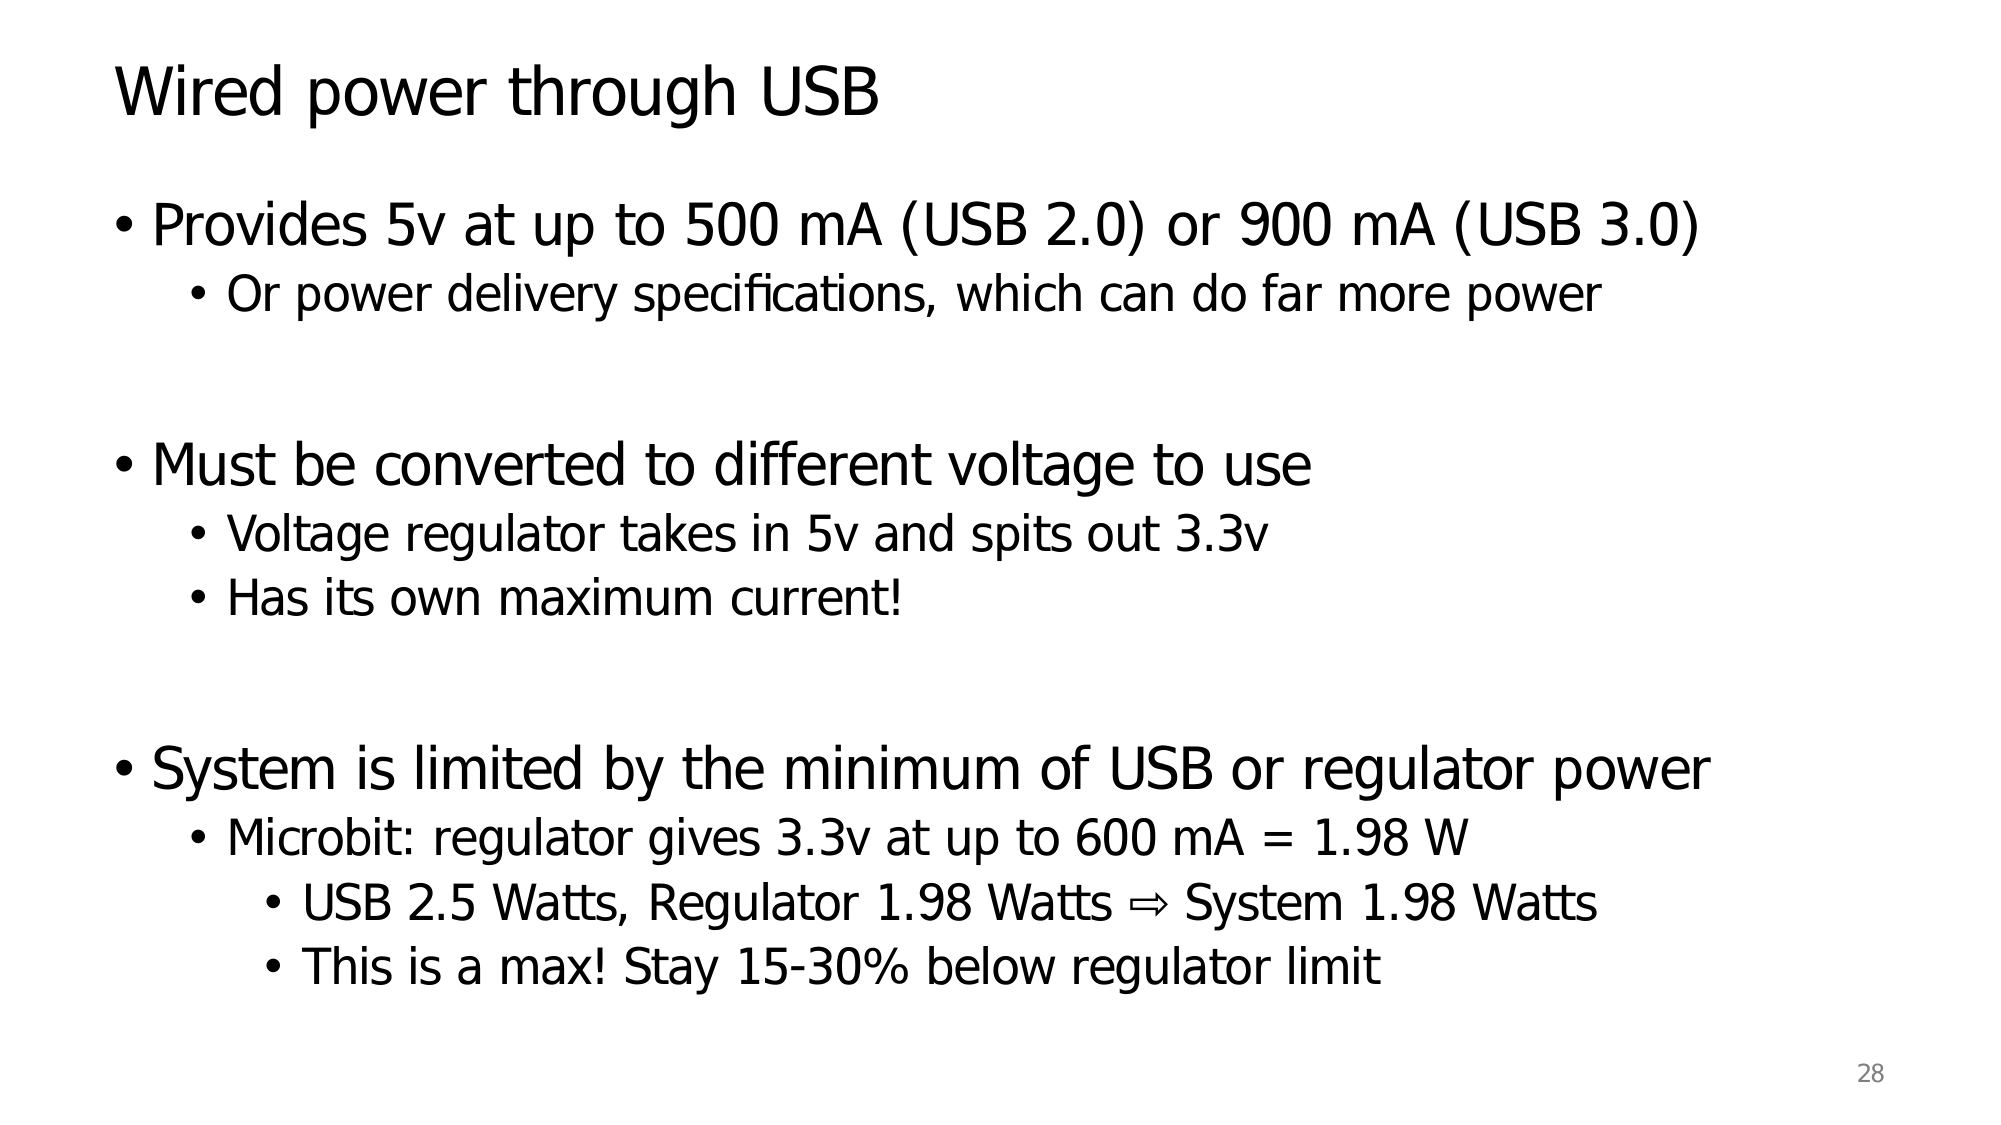

# Wired power through USB
Provides 5v at up to 500 mA (USB 2.0) or 900 mA (USB 3.0)
Or power delivery specifications, which can do far more power

Must be converted to different voltage to use
Voltage regulator takes in 5v and spits out 3.3v
Has its own maximum current!

System is limited by the minimum of USB or regulator power
Microbit: regulator gives 3.3v at up to 600 mA = 1.98 W
USB 2.5 Watts, Regulator 1.98 Watts ⇨ System 1.98 Watts
This is a max! Stay 15-30% below regulator limit
28